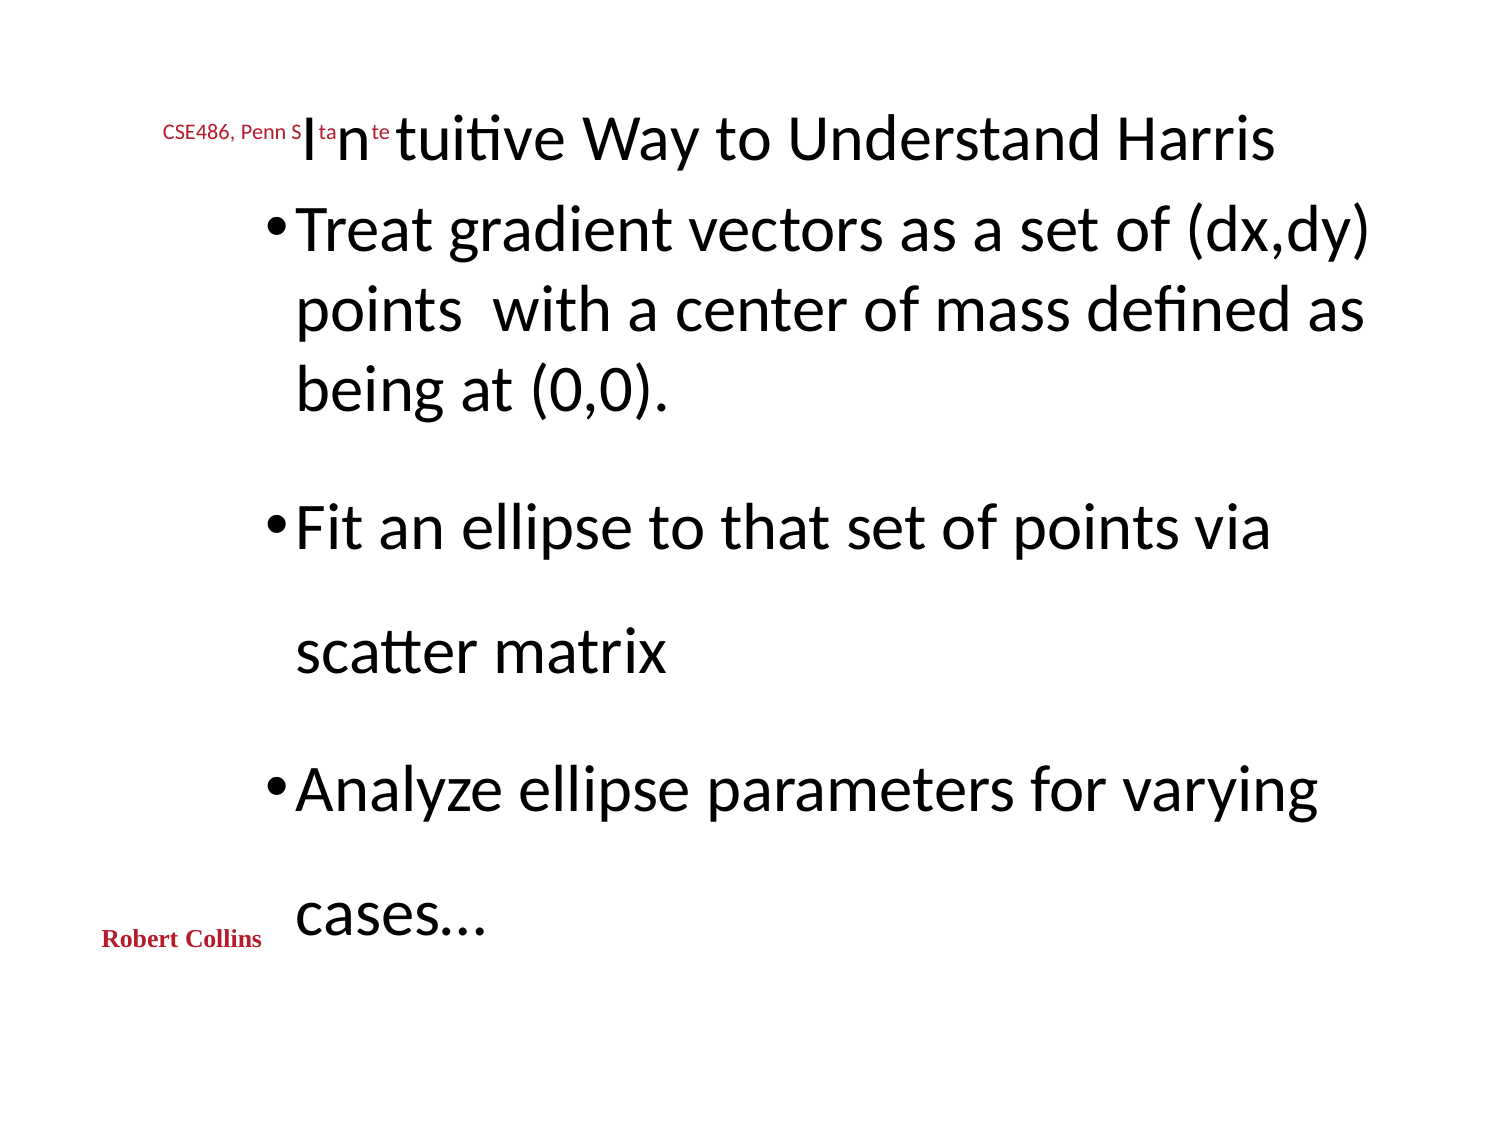

# CSE486, Penn SItante tuitive Way to Understand Harris
Treat gradient vectors as a set of (dx,dy) points  with a center of mass defined as being at (0,0).
Fit an ellipse to that set of points via scatter matrix
Analyze ellipse parameters for varying cases…
Robert Collins